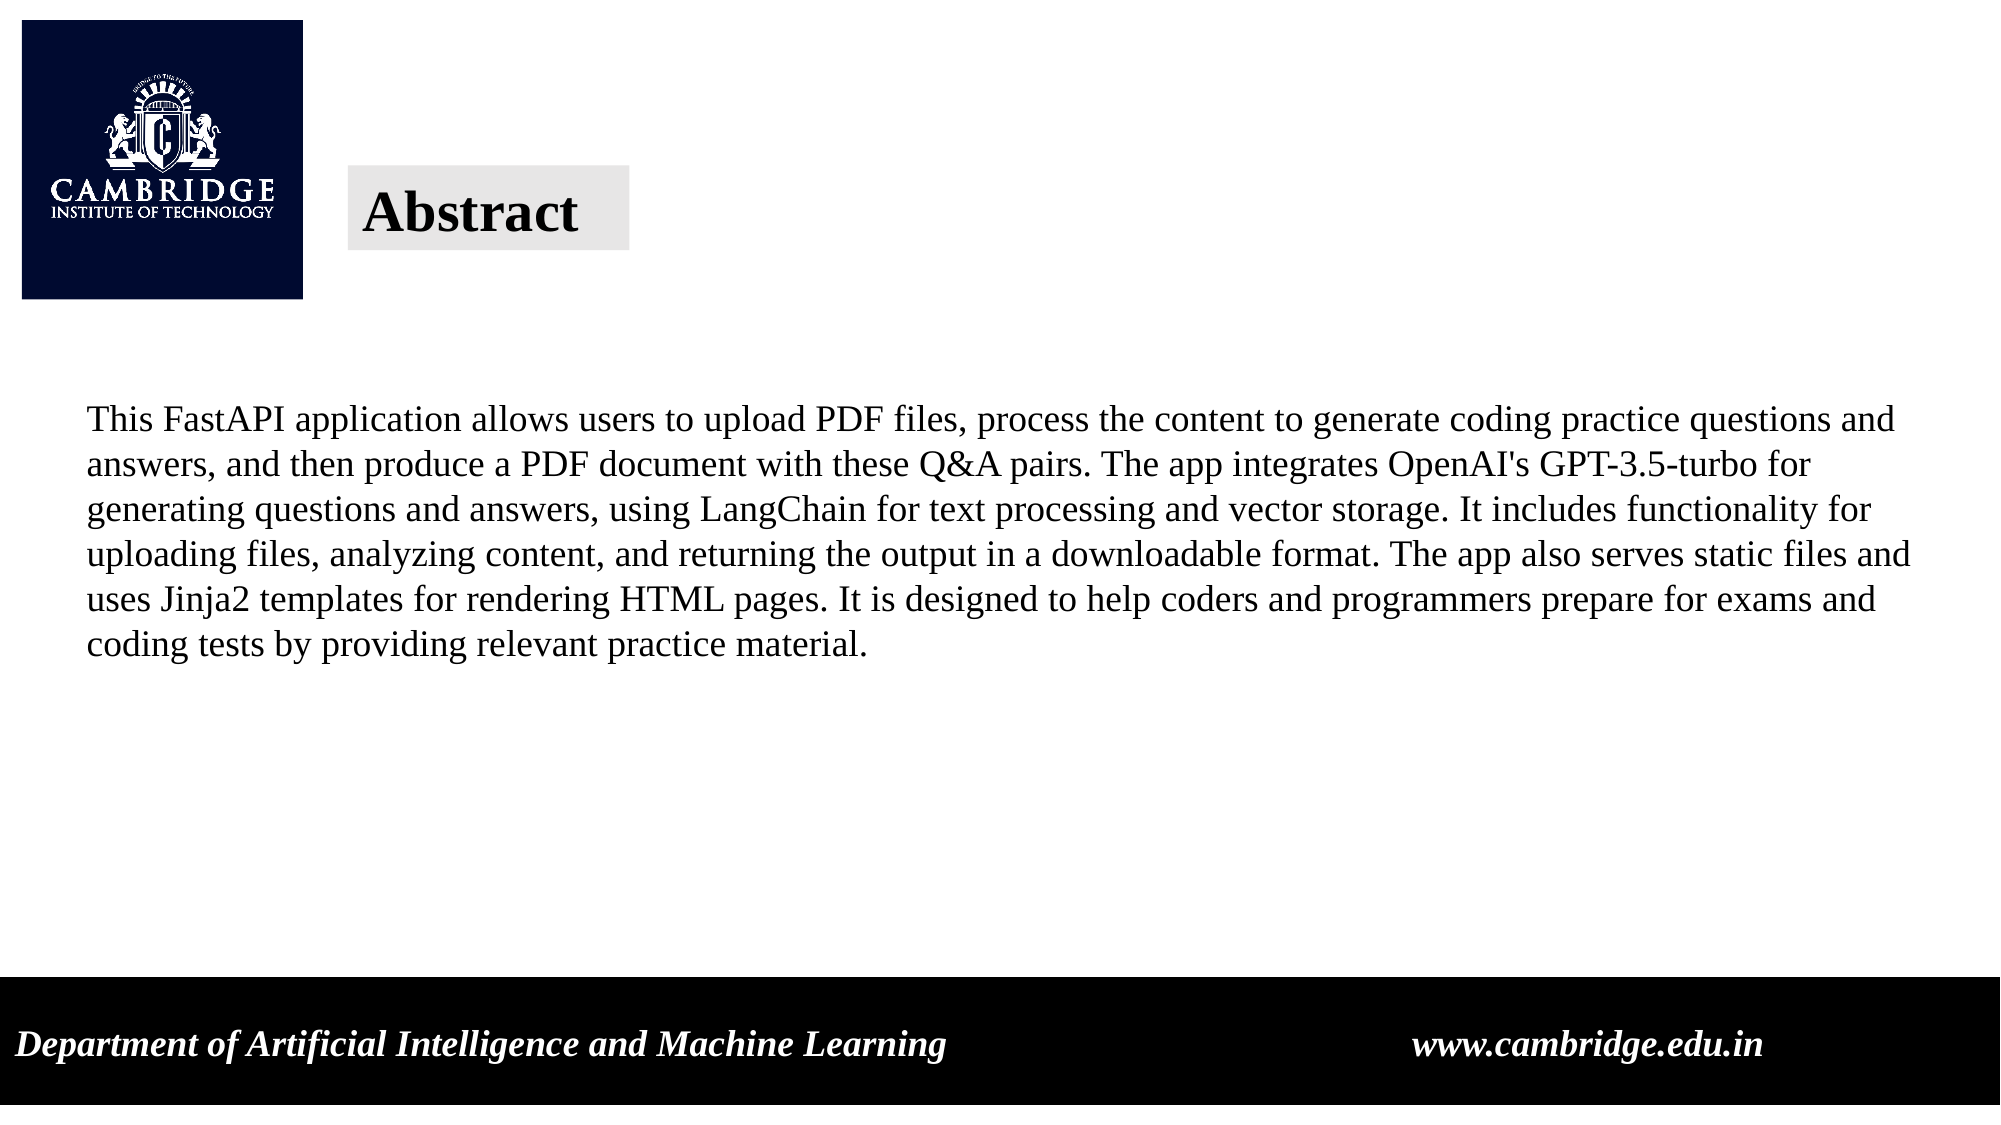

Abstract
This FastAPI application allows users to upload PDF files, process the content to generate coding practice questions and answers, and then produce a PDF document with these Q&A pairs. The app integrates OpenAI's GPT-3.5-turbo for generating questions and answers, using LangChain for text processing and vector storage. It includes functionality for uploading files, analyzing content, and returning the output in a downloadable format. The app also serves static files and uses Jinja2 templates for rendering HTML pages. It is designed to help coders and programmers prepare for exams and coding tests by providing relevant practice material.
Department of Artificial Intelligence and Machine Learning                                                 www.cambridge.edu.in